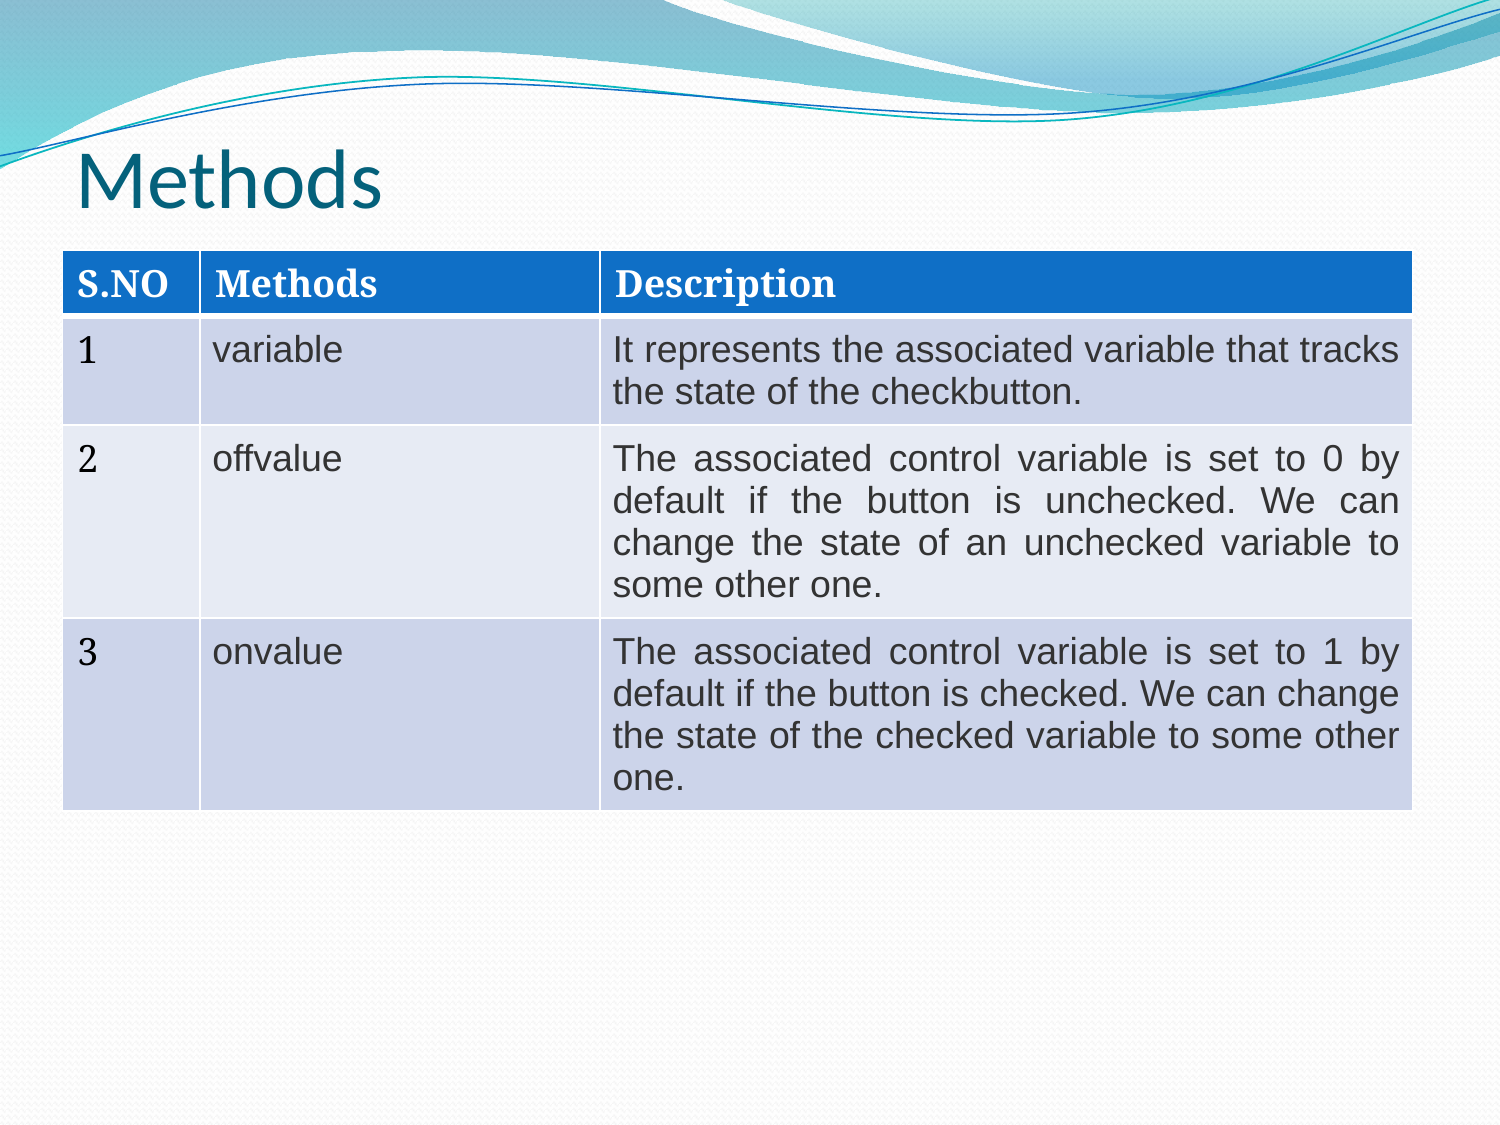

# Methods
| S.NO | Methods | Description |
| --- | --- | --- |
| 1 | variable | It represents the associated variable that tracks the state of the checkbutton. |
| 2 | offvalue | The associated control variable is set to 0 by default if the button is unchecked. We can change the state of an unchecked variable to some other one. |
| 3 | onvalue | The associated control variable is set to 1 by default if the button is checked. We can change the state of the checked variable to some other one. |